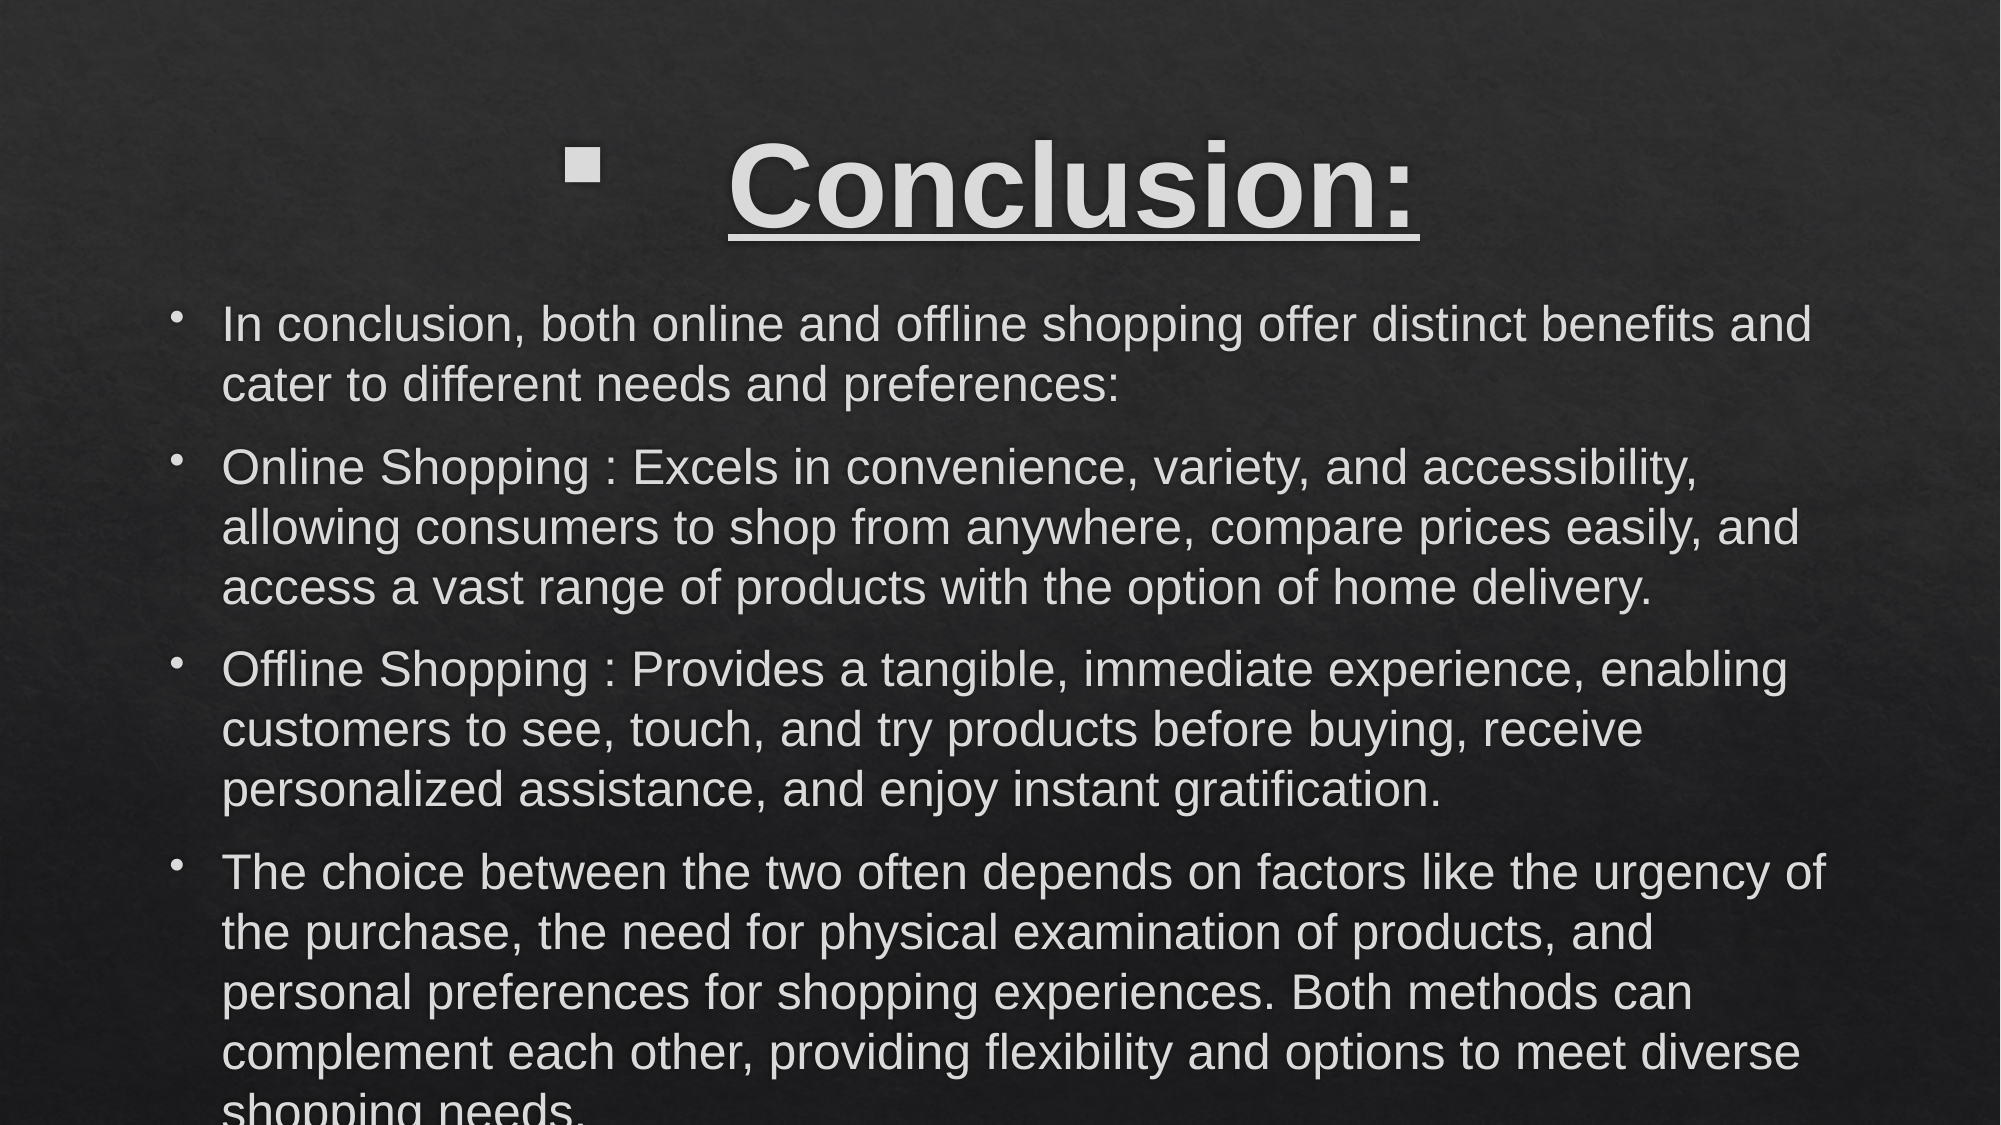

# Conclusion:
In conclusion, both online and offline shopping offer distinct benefits and cater to different needs and preferences:
Online Shopping : Excels in convenience, variety, and accessibility, allowing consumers to shop from anywhere, compare prices easily, and access a vast range of products with the option of home delivery.
Offline Shopping : Provides a tangible, immediate experience, enabling customers to see, touch, and try products before buying, receive personalized assistance, and enjoy instant gratification.
The choice between the two often depends on factors like the urgency of the purchase, the need for physical examination of products, and personal preferences for shopping experiences. Both methods can complement each other, providing flexibility and options to meet diverse shopping needs.